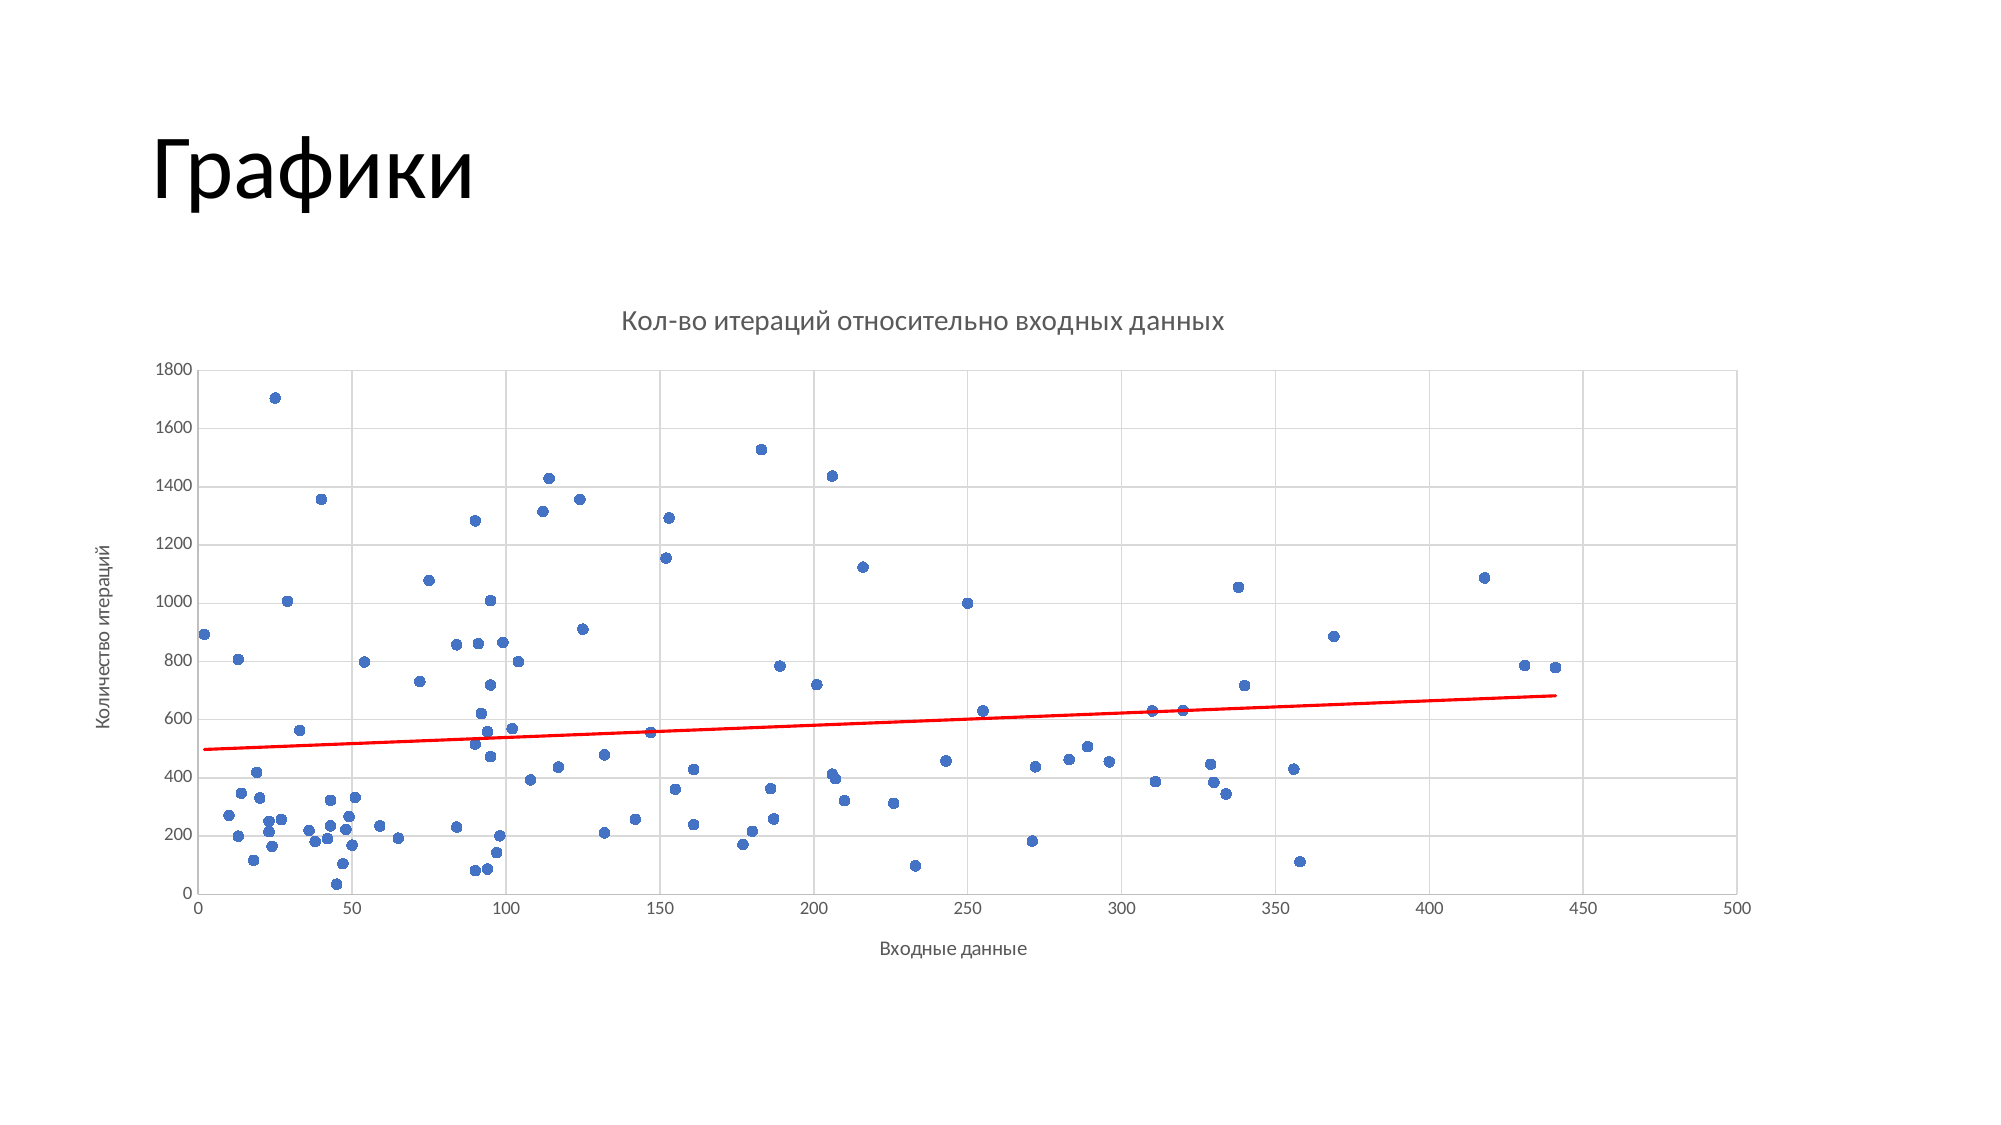

# Графики

### Chart: Кол-во итераций относительно входных данных

| Category | Кол-во итераций |
|---|---|